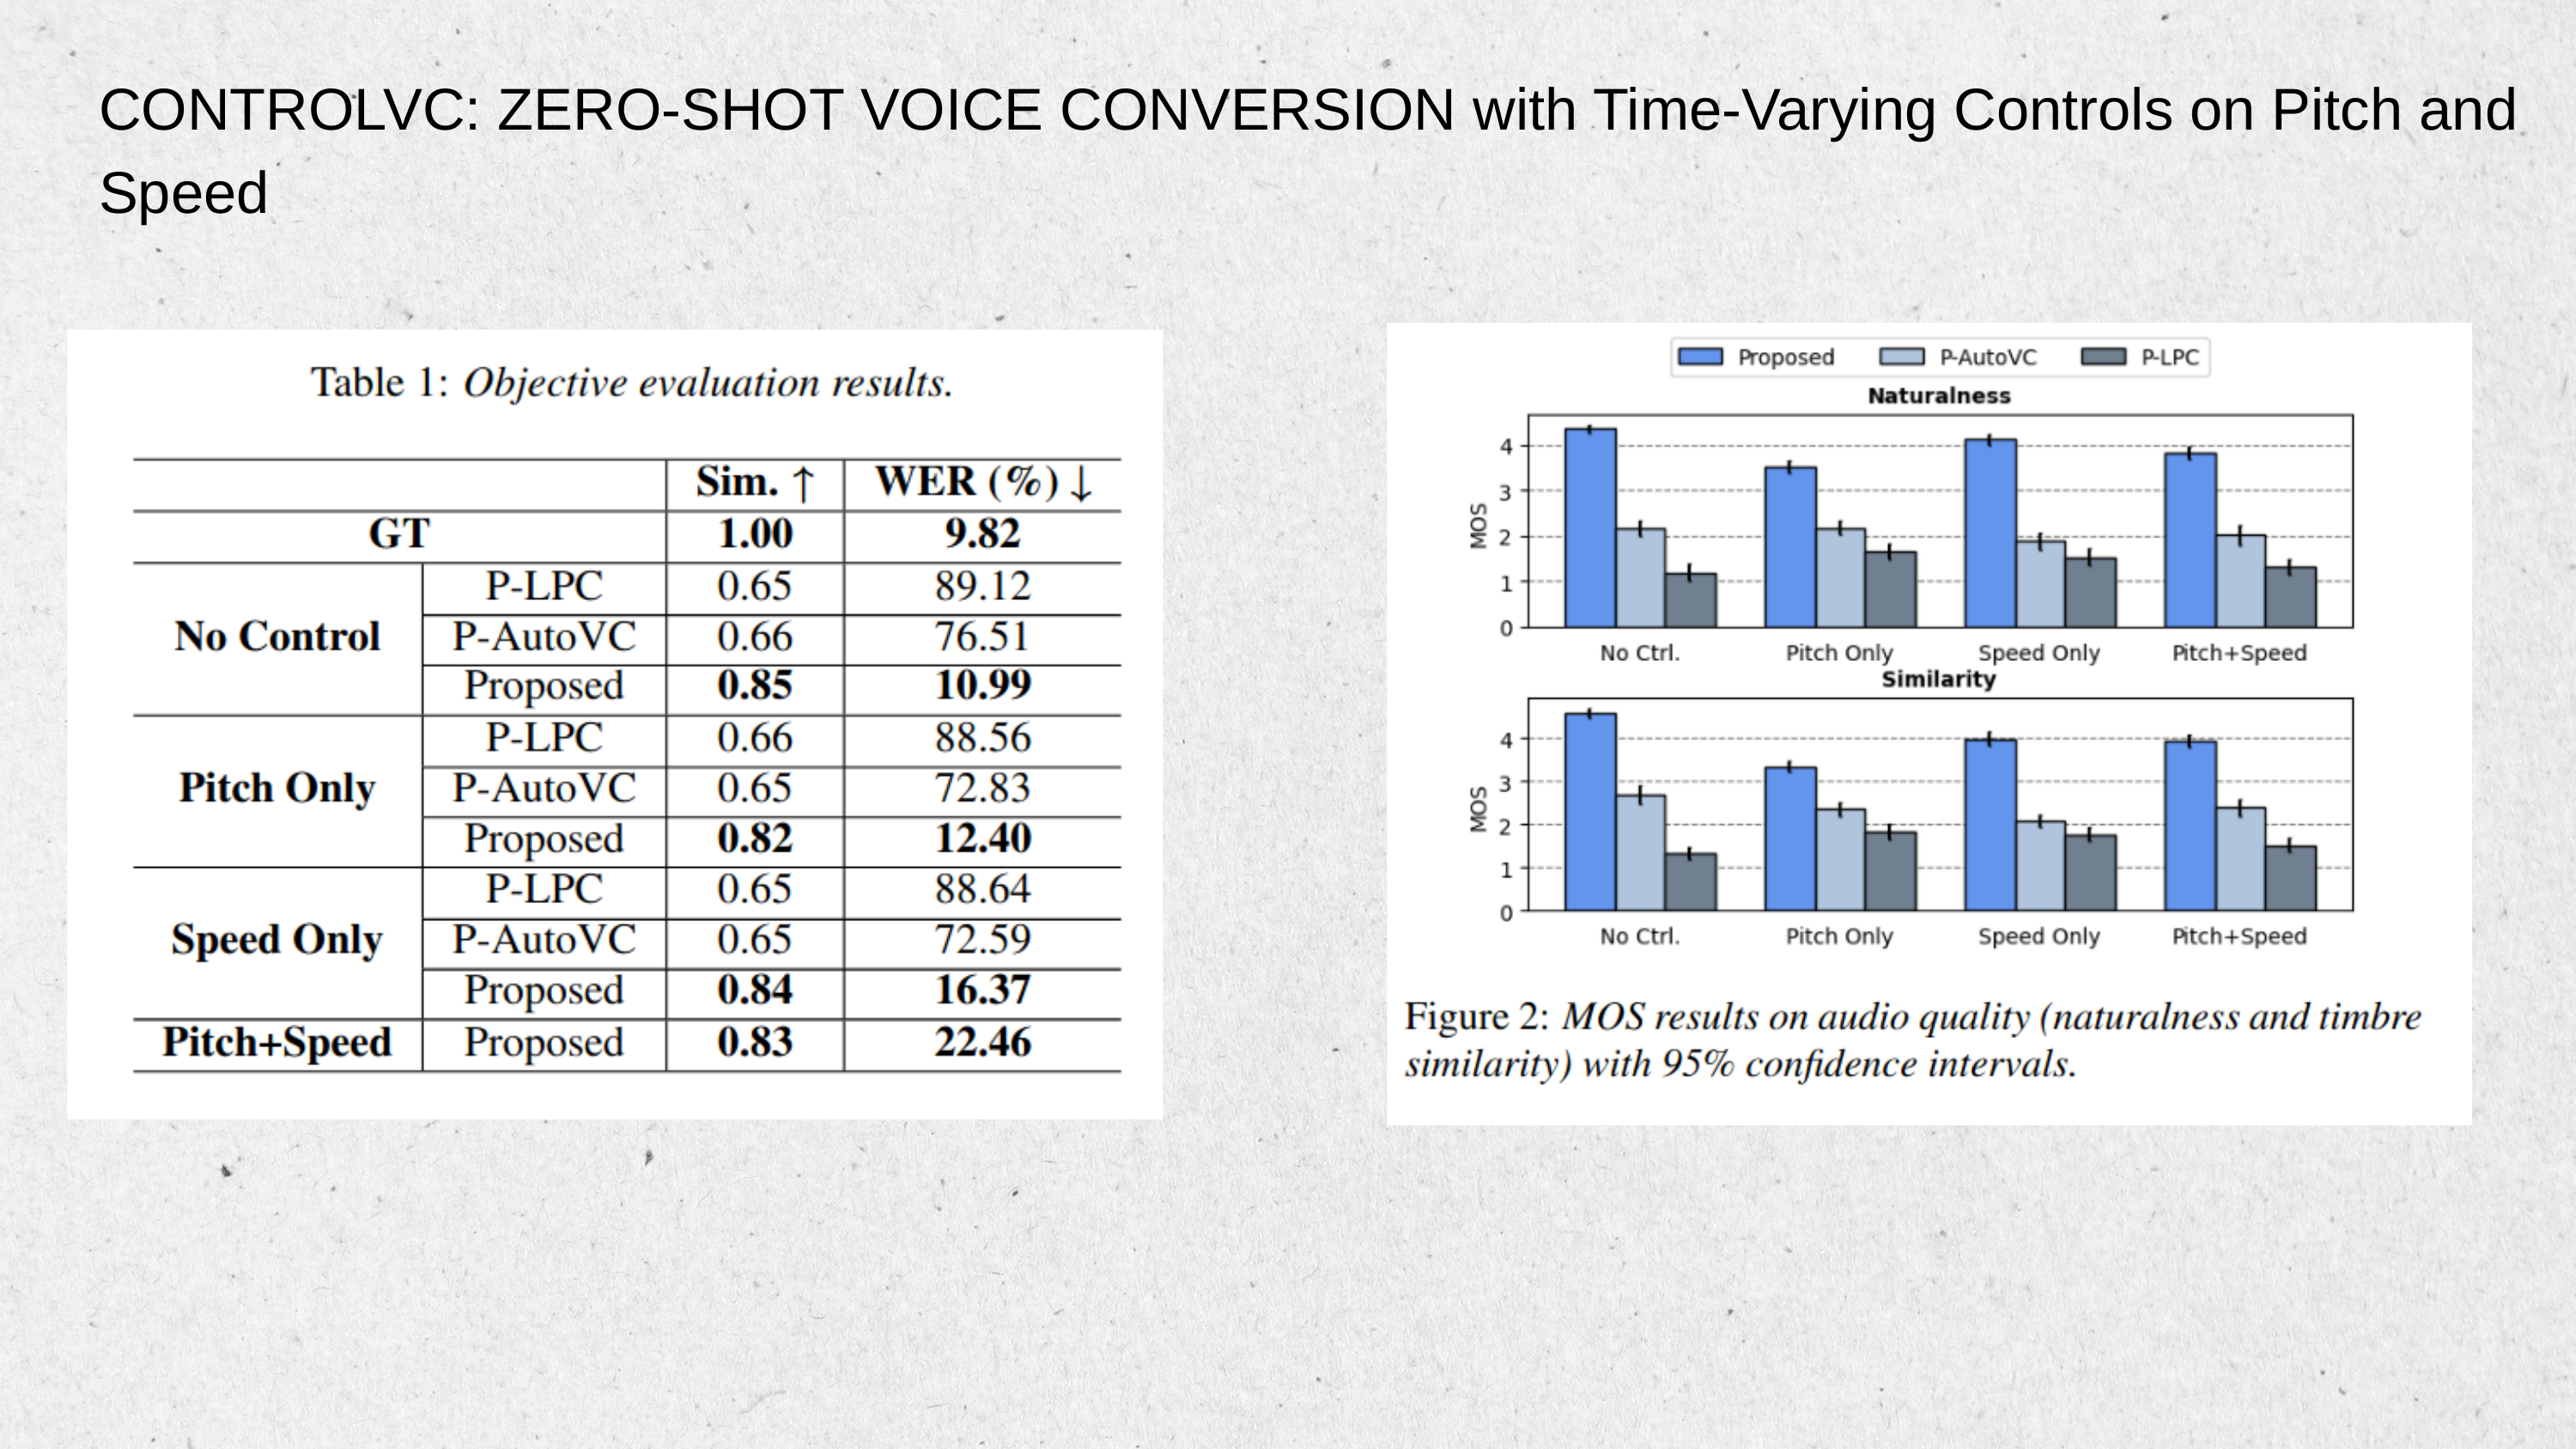

CONTROLVC: ZERO-SHOT VOICE CONVERSION with Time-Varying Controls on Pitch and Speed